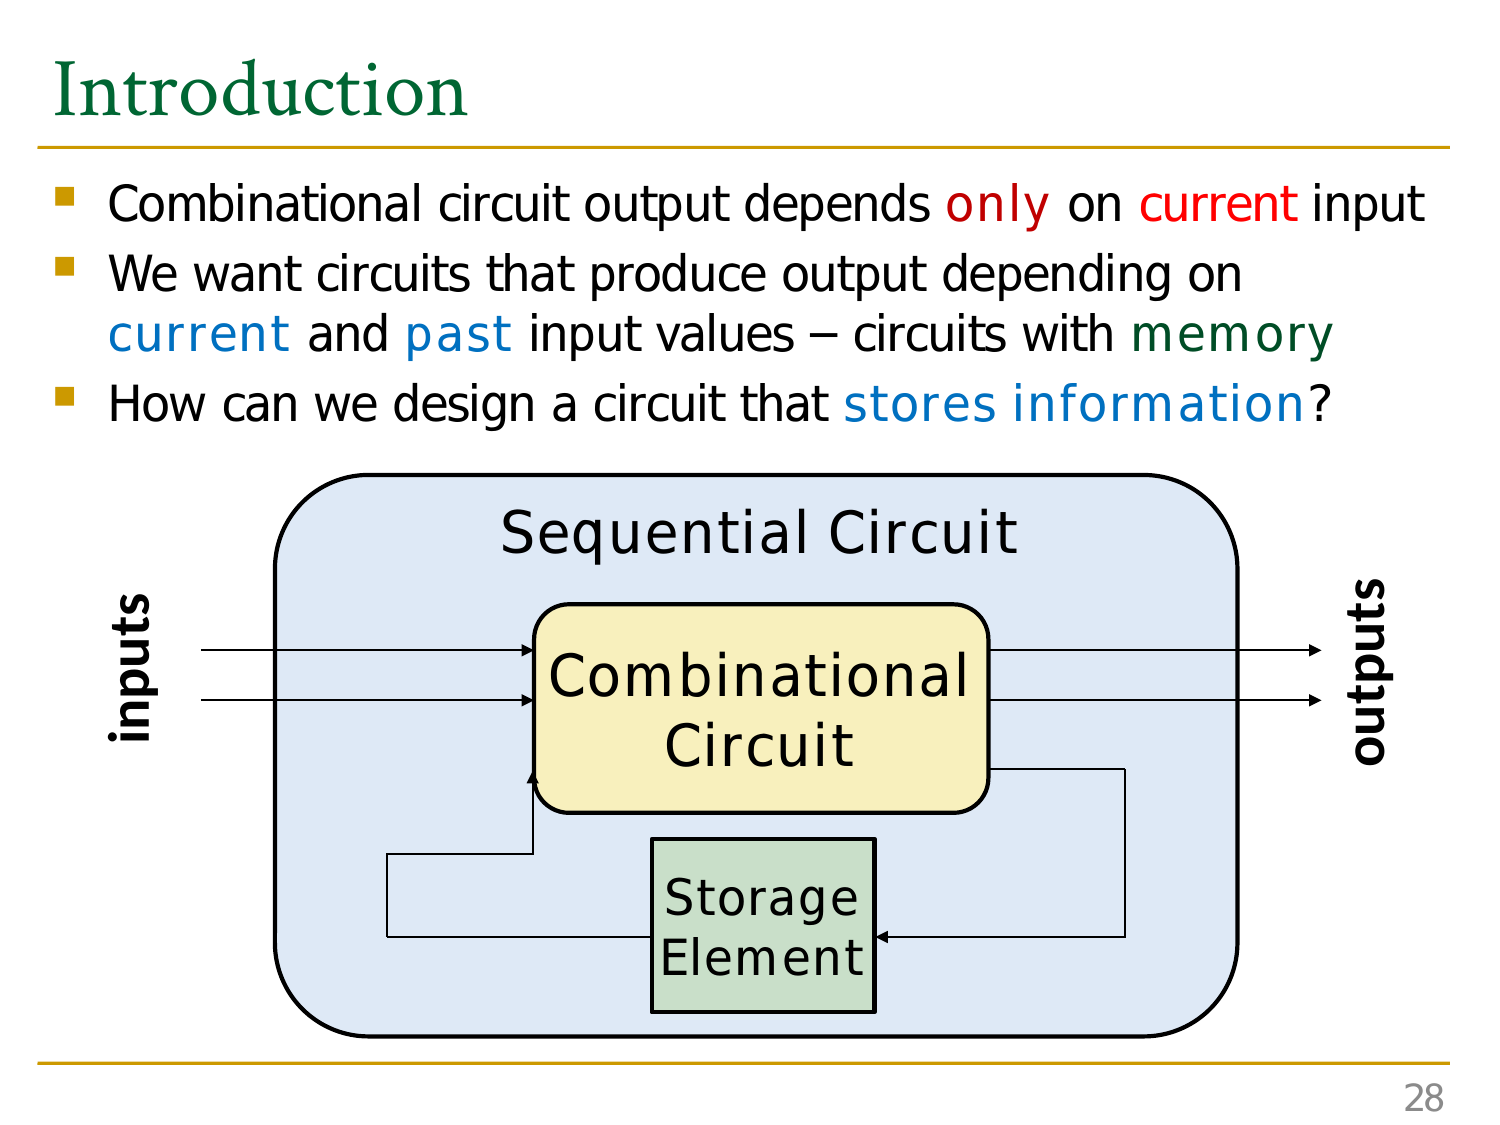

# Introduction
Combinational circuit output depends only on current input
We want circuits that produce output depending on current and past input values – circuits with memory
How can we design a circuit that stores information?

Sequential Circuit

Combinational
Circuit
inputs
outputs
Storage
Element
28